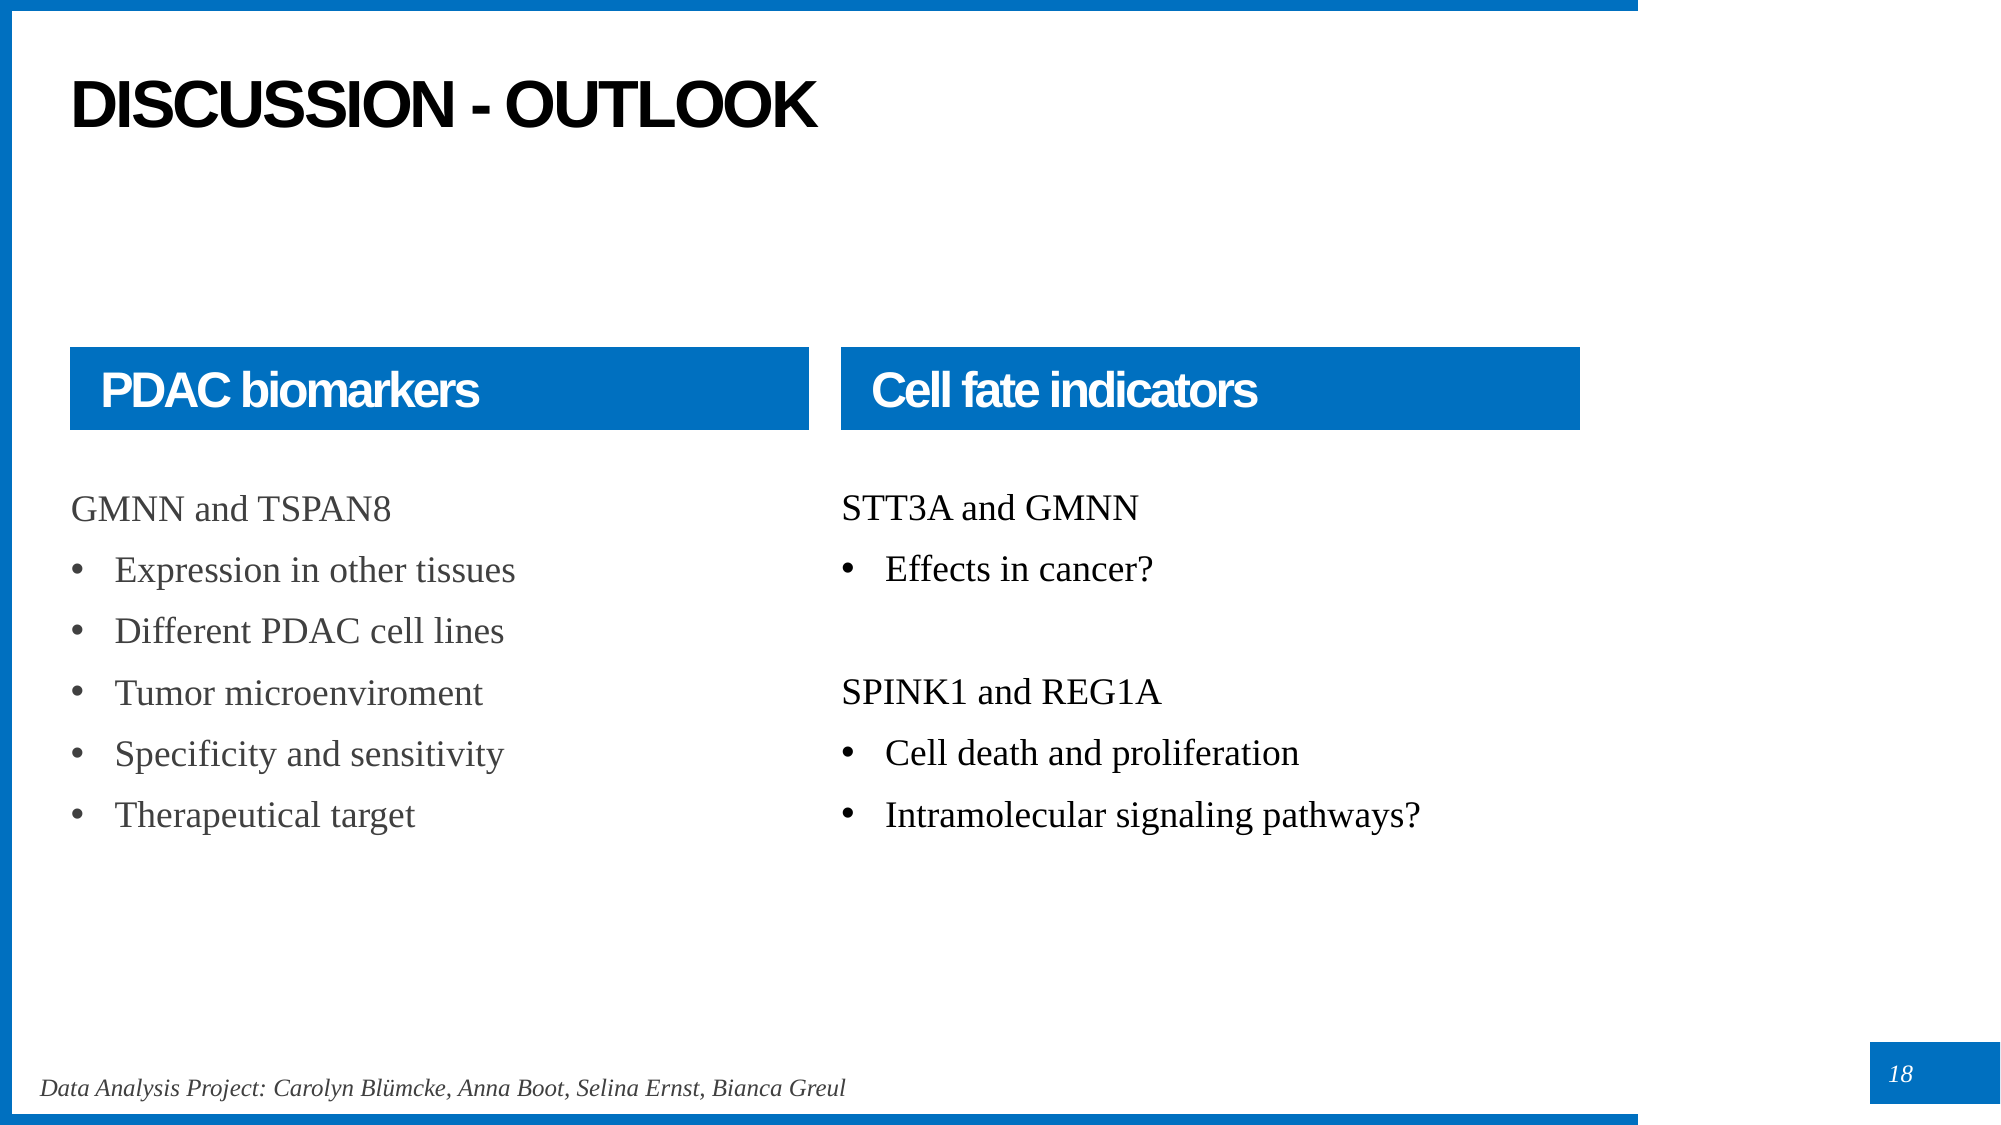

# Discussion - outlook
PDAC biomarkers
Cell fate indicators
STT3A and GMNN
Effects in cancer?

SPINK1 and REG1A
Cell death and proliferation
Intramolecular signaling pathways?
GMNN and TSPAN8
Expression in other tissues
Different PDAC cell lines
Tumor microenviroment
Specificity and sensitivity
Therapeutical target

18
Data Analysis Project: Carolyn Blümcke, Anna Boot, Selina Ernst, Bianca Greul